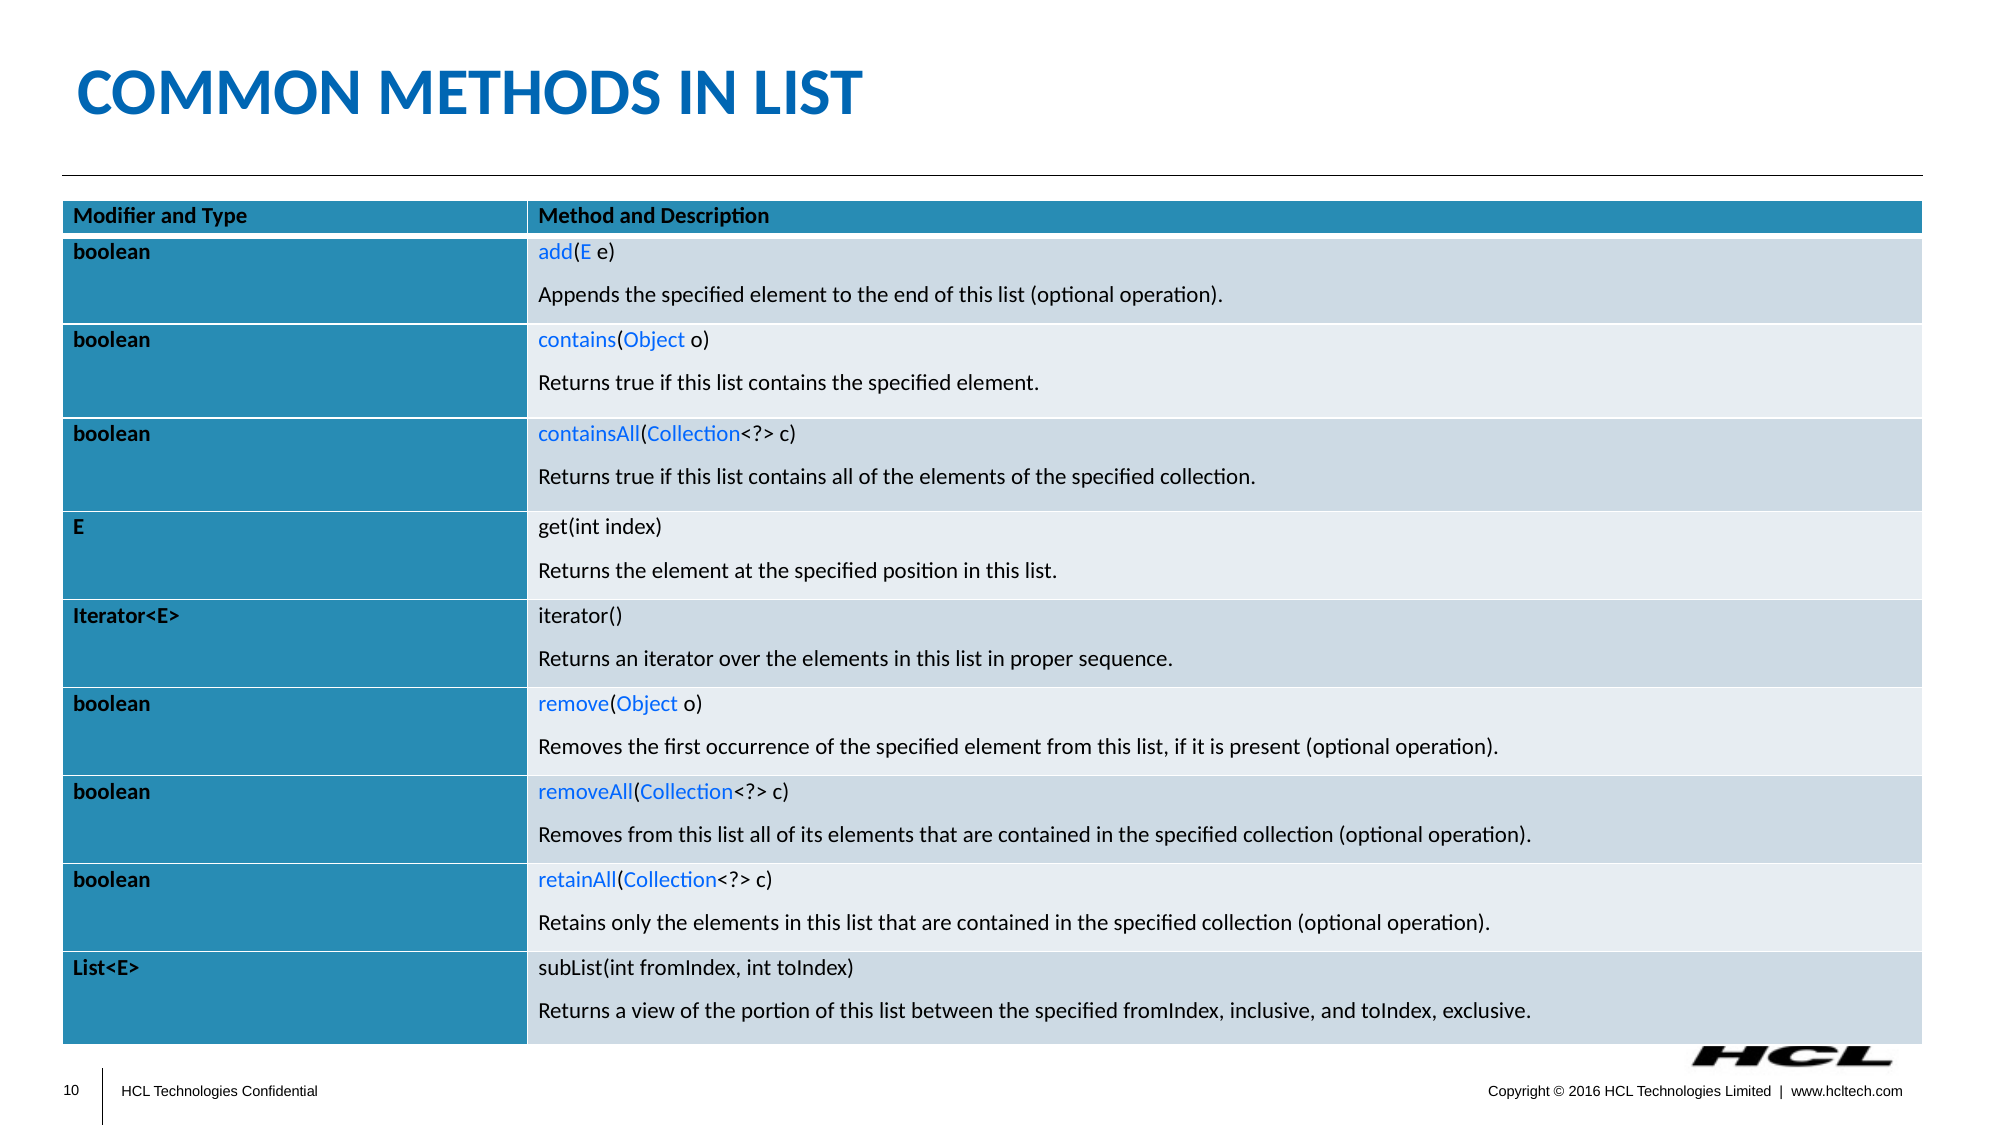

# Common Methods in List
| Modifier and Type | Method and Description |
| --- | --- |
| boolean | add(E e) Appends the specified element to the end of this list (optional operation). |
| boolean | contains(Object o) Returns true if this list contains the specified element. |
| boolean | containsAll(Collection<?> c) Returns true if this list contains all of the elements of the specified collection. |
| E | get(int index) Returns the element at the specified position in this list. |
| Iterator<E> | iterator() Returns an iterator over the elements in this list in proper sequence. |
| boolean | remove(Object o) Removes the first occurrence of the specified element from this list, if it is present (optional operation). |
| boolean | removeAll(Collection<?> c) Removes from this list all of its elements that are contained in the specified collection (optional operation). |
| boolean | retainAll(Collection<?> c) Retains only the elements in this list that are contained in the specified collection (optional operation). |
| List<E> | subList(int fromIndex, int toIndex) Returns a view of the portion of this list between the specified fromIndex, inclusive, and toIndex, exclusive. |